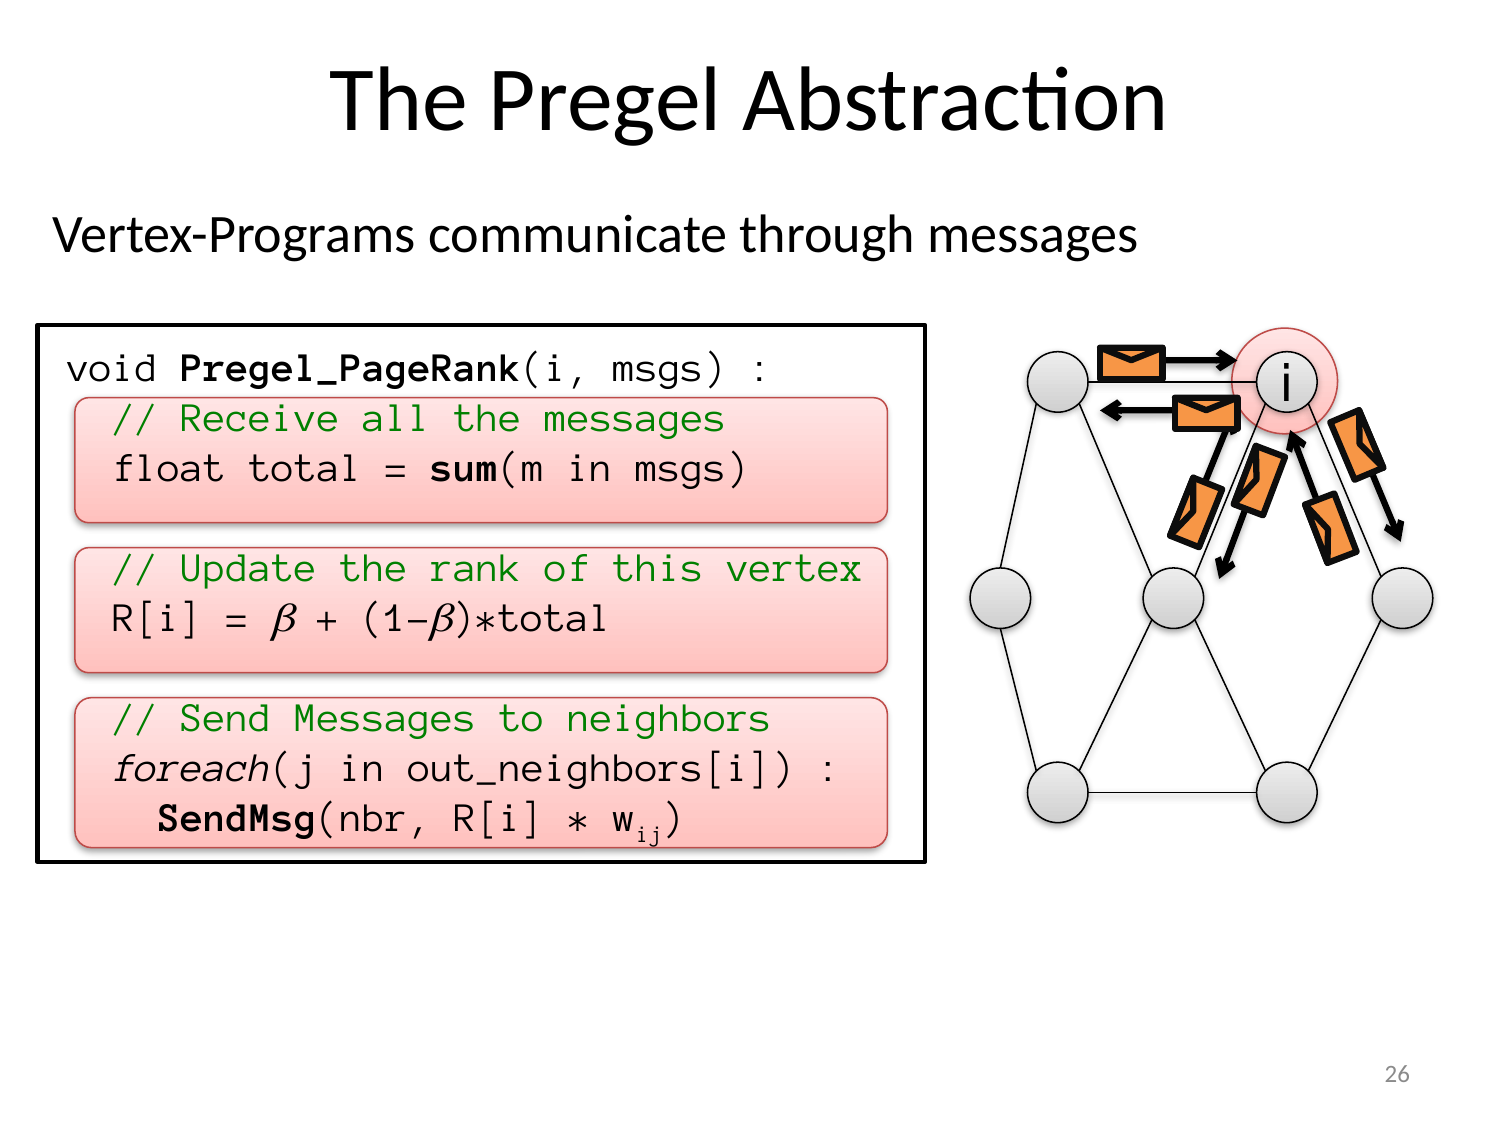

# The Pregel Abstraction
Vertex-Programs communicate through messages
void Pregel_PageRank(i, msgs) :
  // Receive all the messages
  float total = sum(m in msgs)

  // Update the rank of this vertex
  R[i] = β + (1-β)*total

  // Send Messages to neighbors
  foreach(j in out_neighbors[i]) :
    SendMsg(nbr, R[i] * wij)

i

26